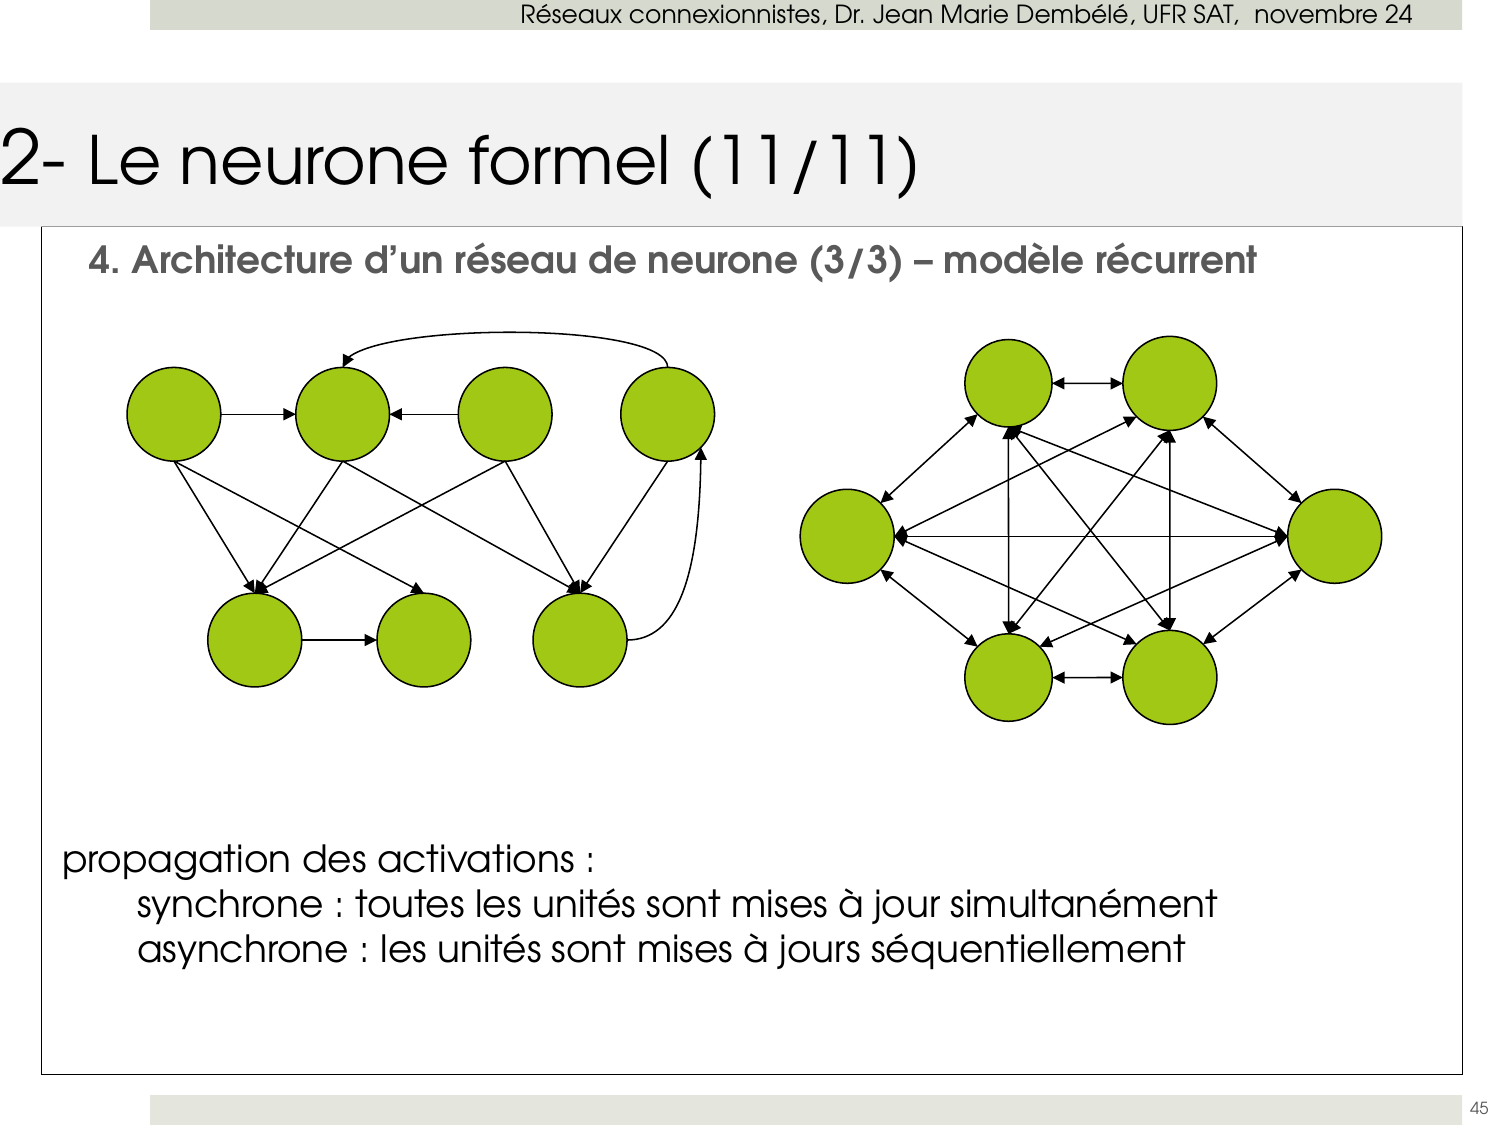

Réseaux connexionnistes, Dr. Jean Marie Dembélé, UFR SAT,  novembre 24
# 2- Le neurone formel (11/11)
4. Architecture d’un réseau de neurone (3/3) – modèle récurrent

propagation des activations :
synchrone : toutes les unités sont mises à jour simultanément
asynchrone : les unités sont mises à jours séquentiellement
45